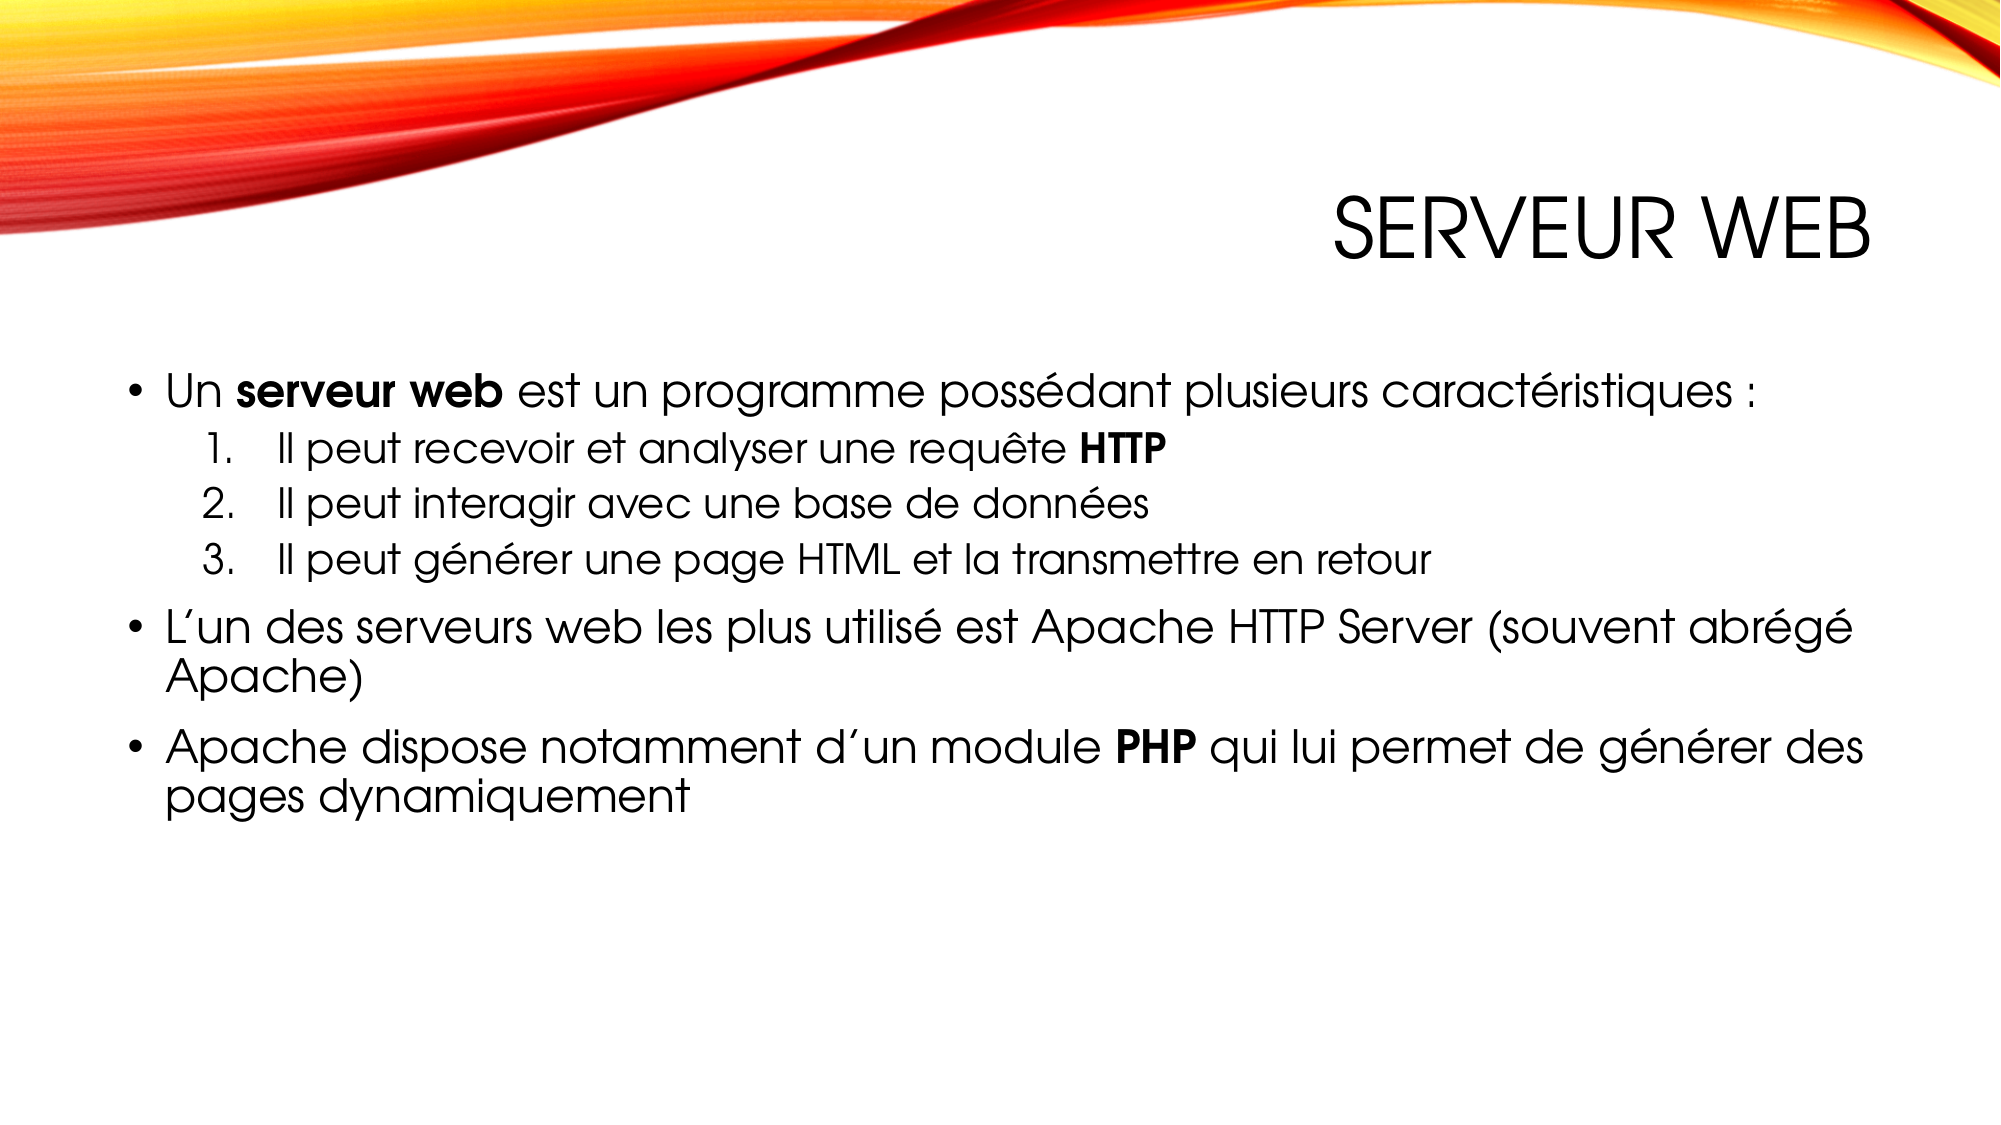

# Serveur WEB
Un serveur web est un programme possédant plusieurs caractéristiques :
Il peut recevoir et analyser une requête HTTP
Il peut interagir avec une base de données
Il peut générer une page HTML et la transmettre en retour
L’un des serveurs web les plus utilisé est Apache HTTP Server (souvent abrégé Apache)
Apache dispose notamment d’un module PHP qui lui permet de générer des pages dynamiquement